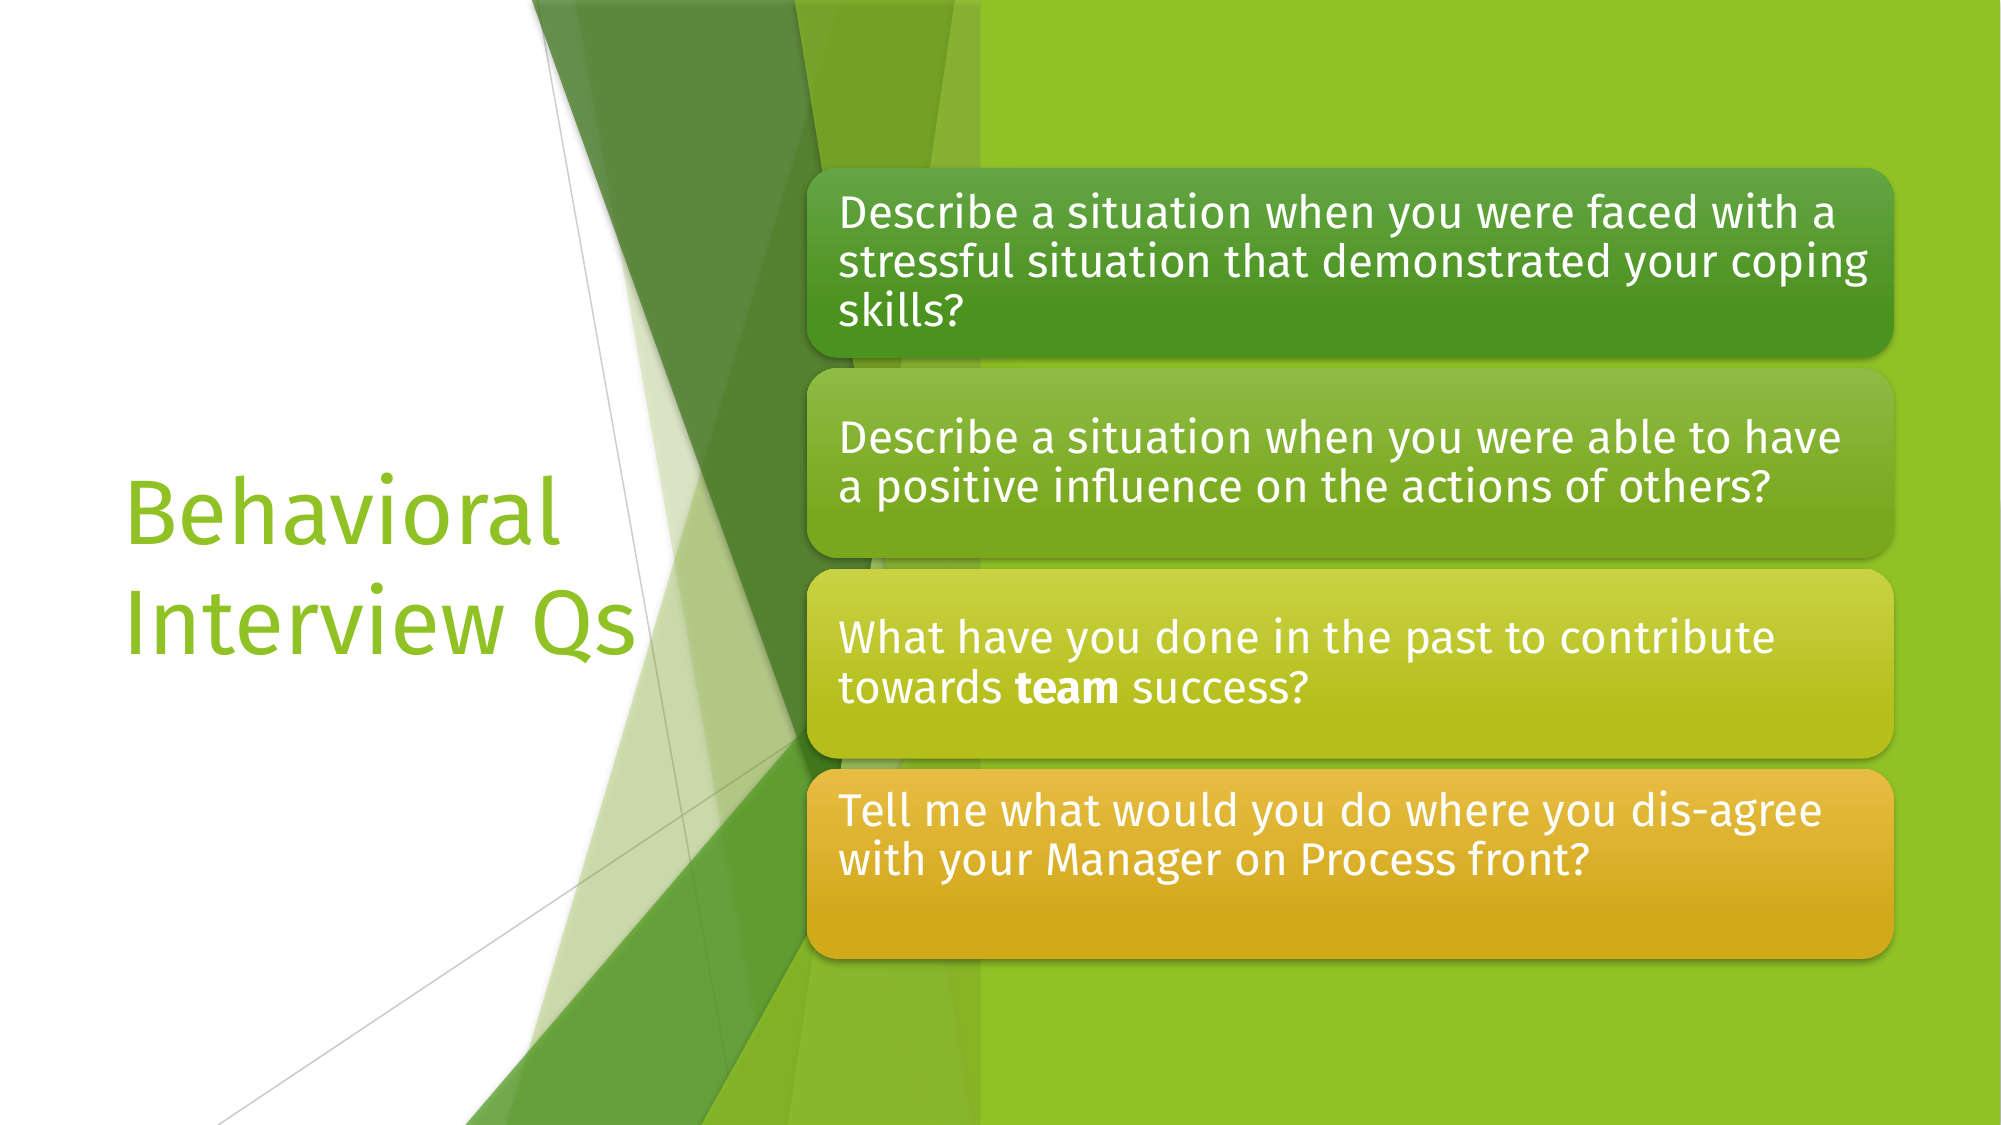

Describe a situation when you were faced with a stressful situation that demonstrated your coping skills?
Describe a situation when you were able to have a positive influence on the actions of others?
What have you done in the past to contribute towards team success?
Tell me what would you do where you dis-agree with your Manager on Process front?
# Behavioral Interview Qs